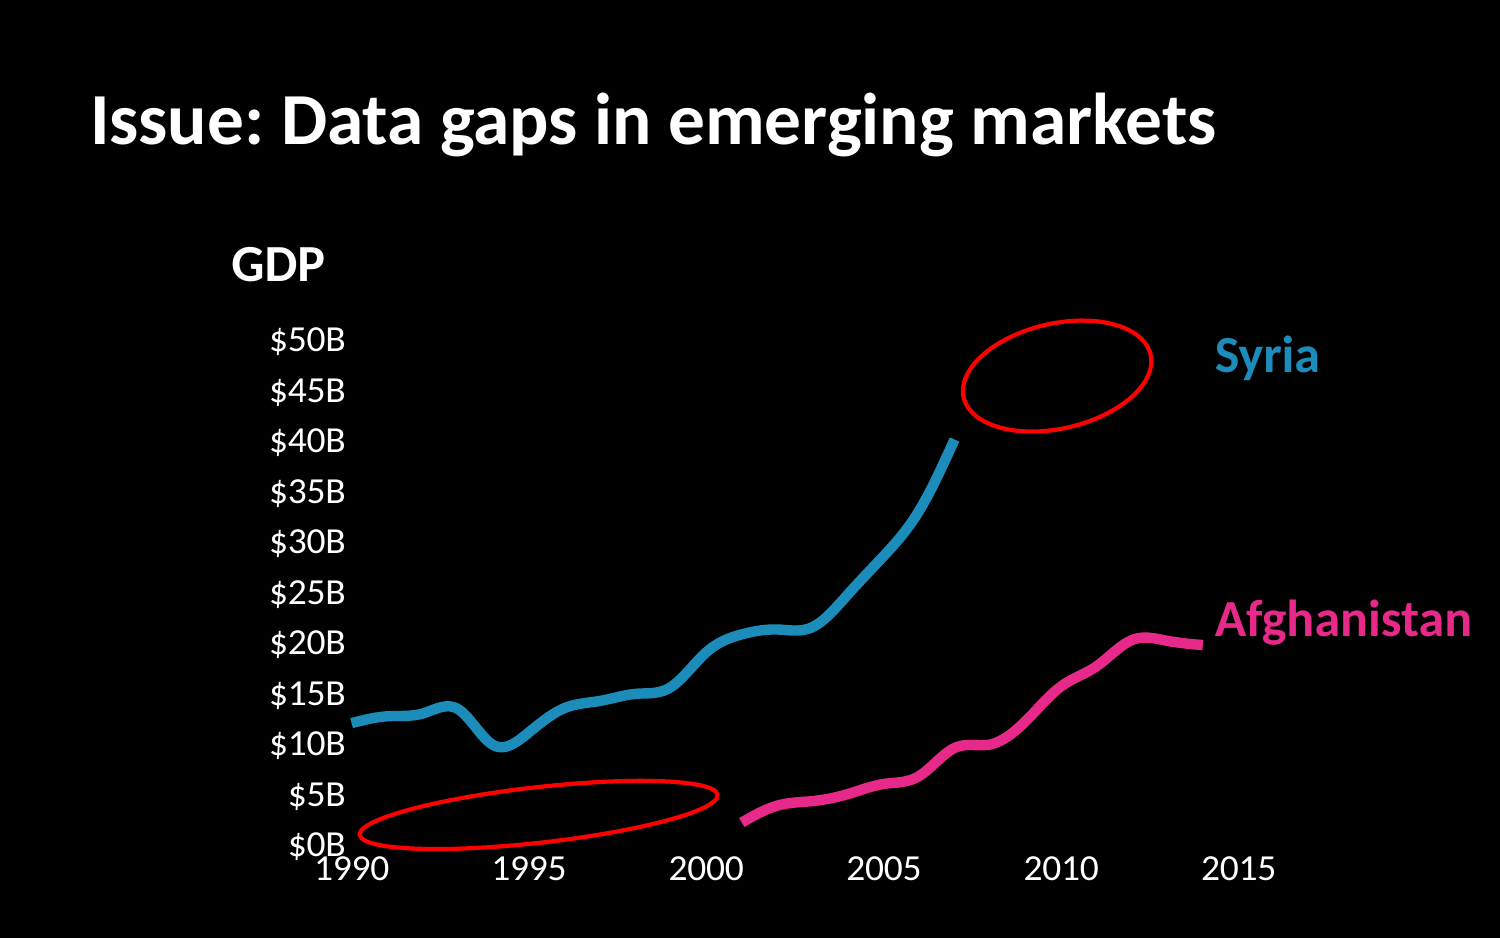

# Issue: Data gaps in emerging markets
GDP

### Chart

| Category | Afghanistan | Syria | North Korea |
|---|---|---|---|
Syria
Afghanistan